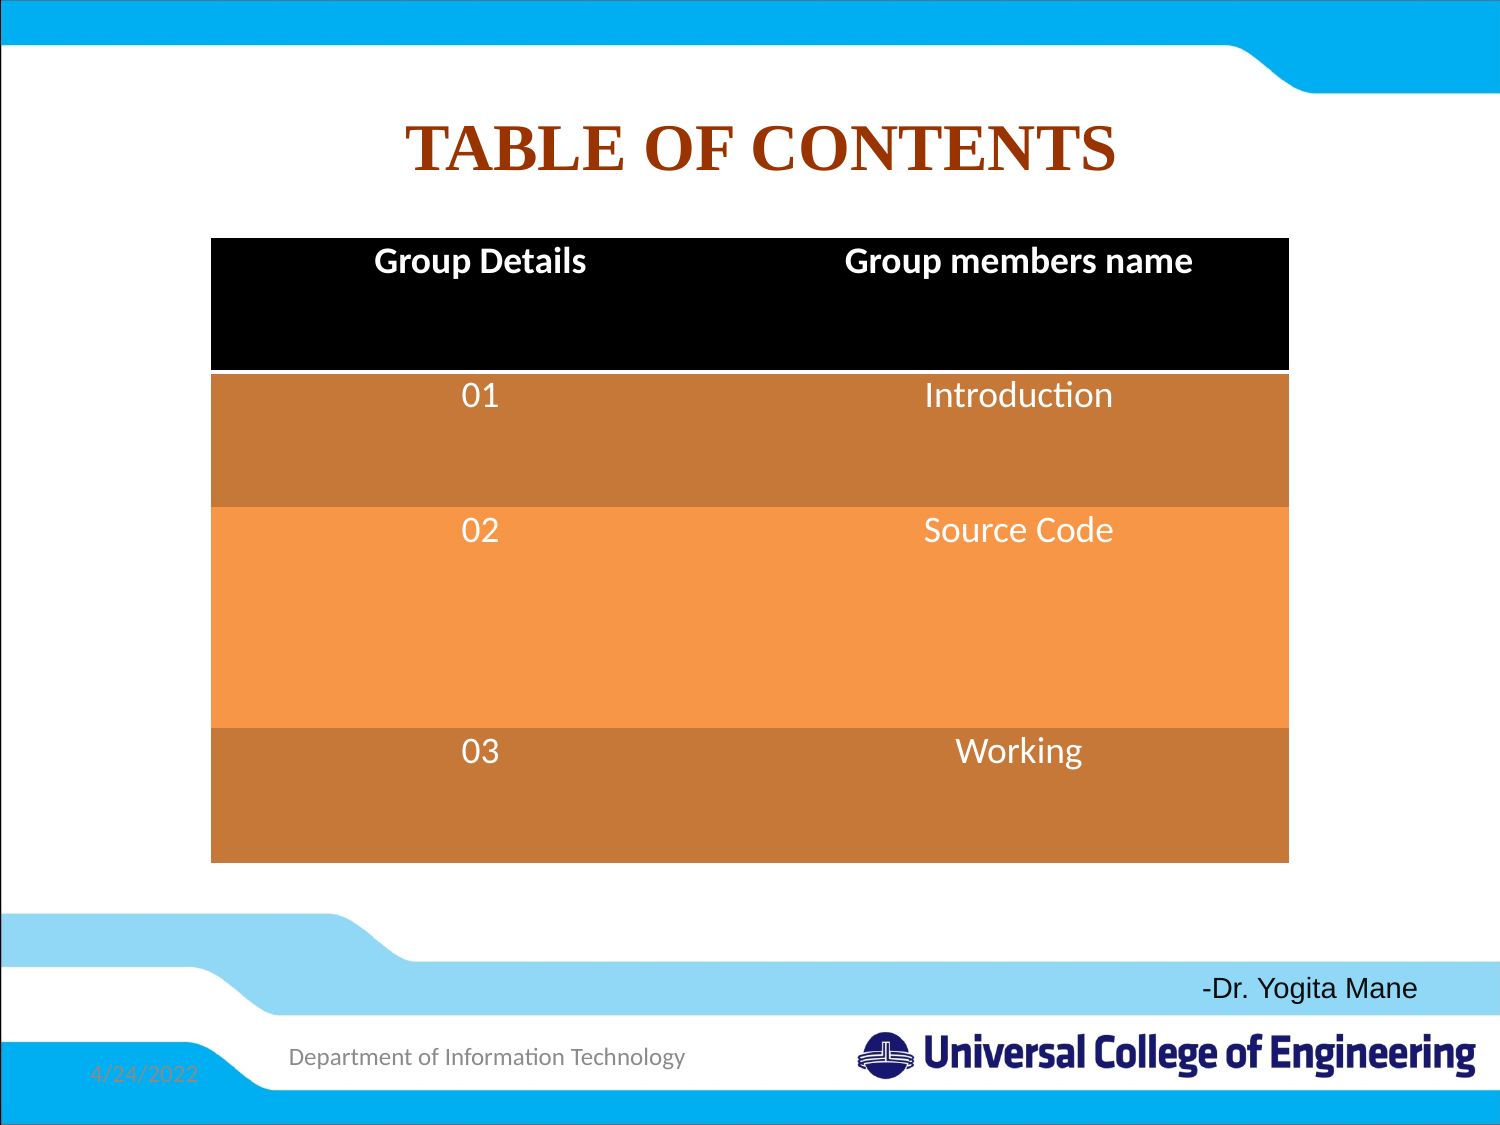

TABLE OF CONTENTS
| Group Details | Group members name |
| --- | --- |
| 01 | Introduction |
| 02 | Source Code |
| 03 | Working |
-Dr. Yogita Mane
Department of Information Technology
4/24/2022